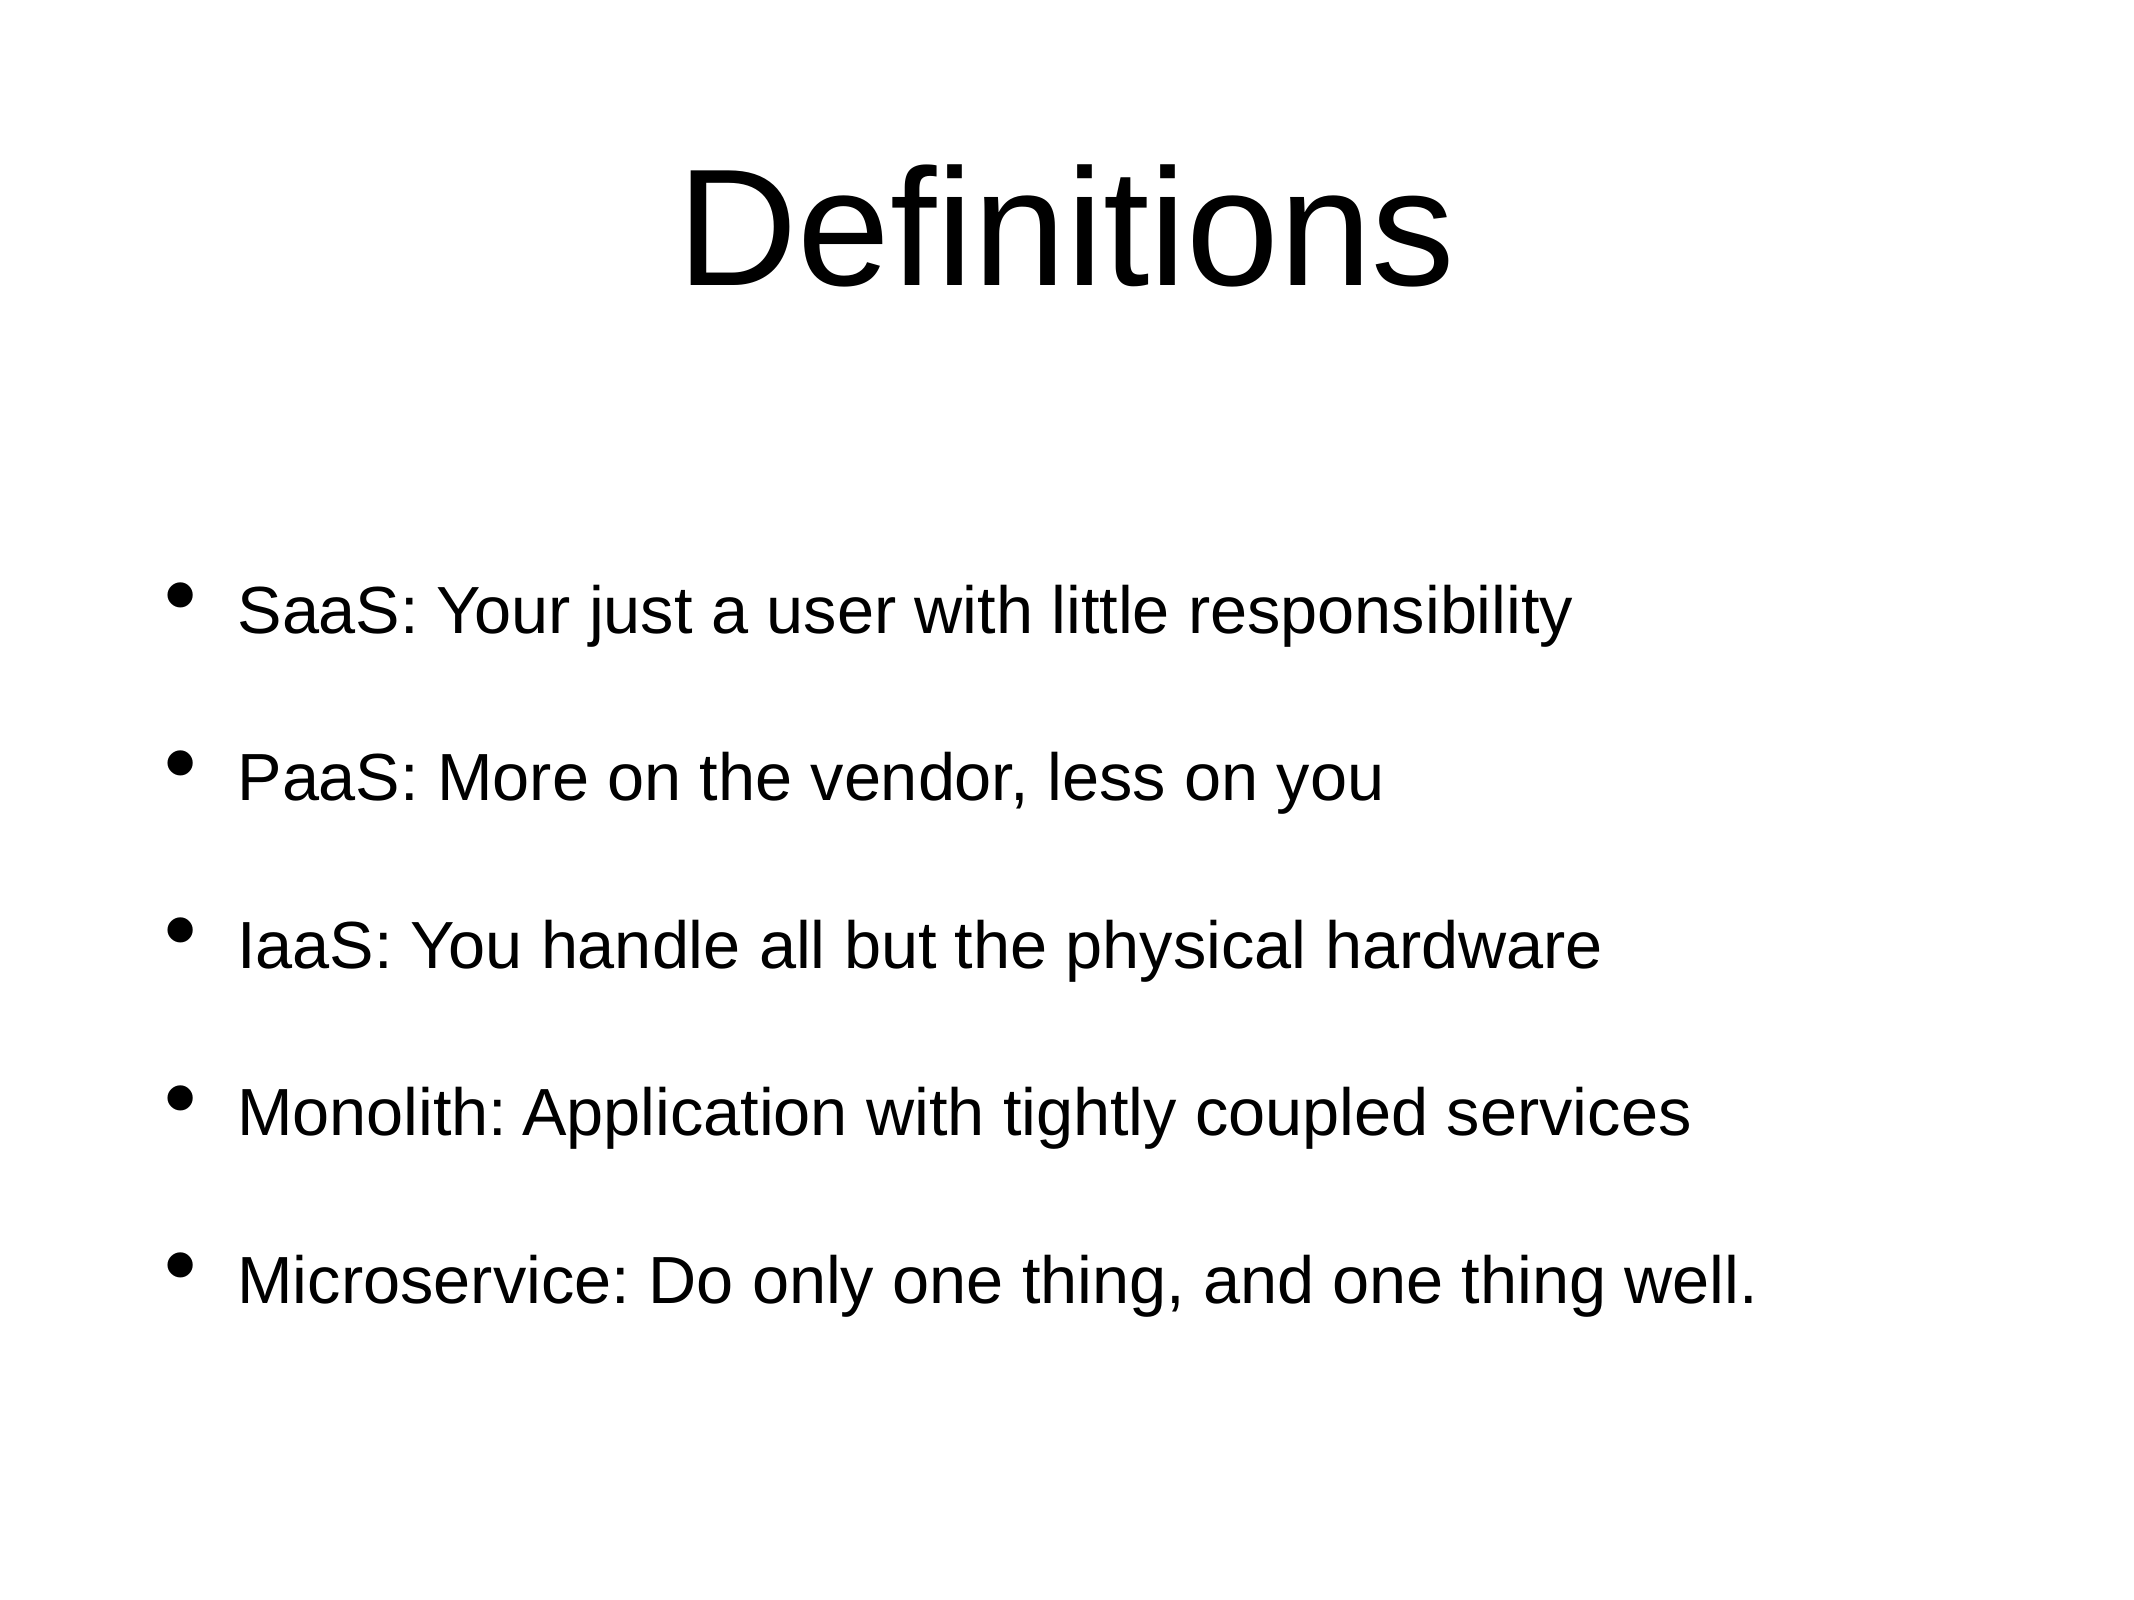

# Definitions
SaaS: Your just a user with little responsibility
PaaS: More on the vendor, less on you
IaaS: You handle all but the physical hardware
Monolith: Application with tightly coupled services
Microservice: Do only one thing, and one thing well.